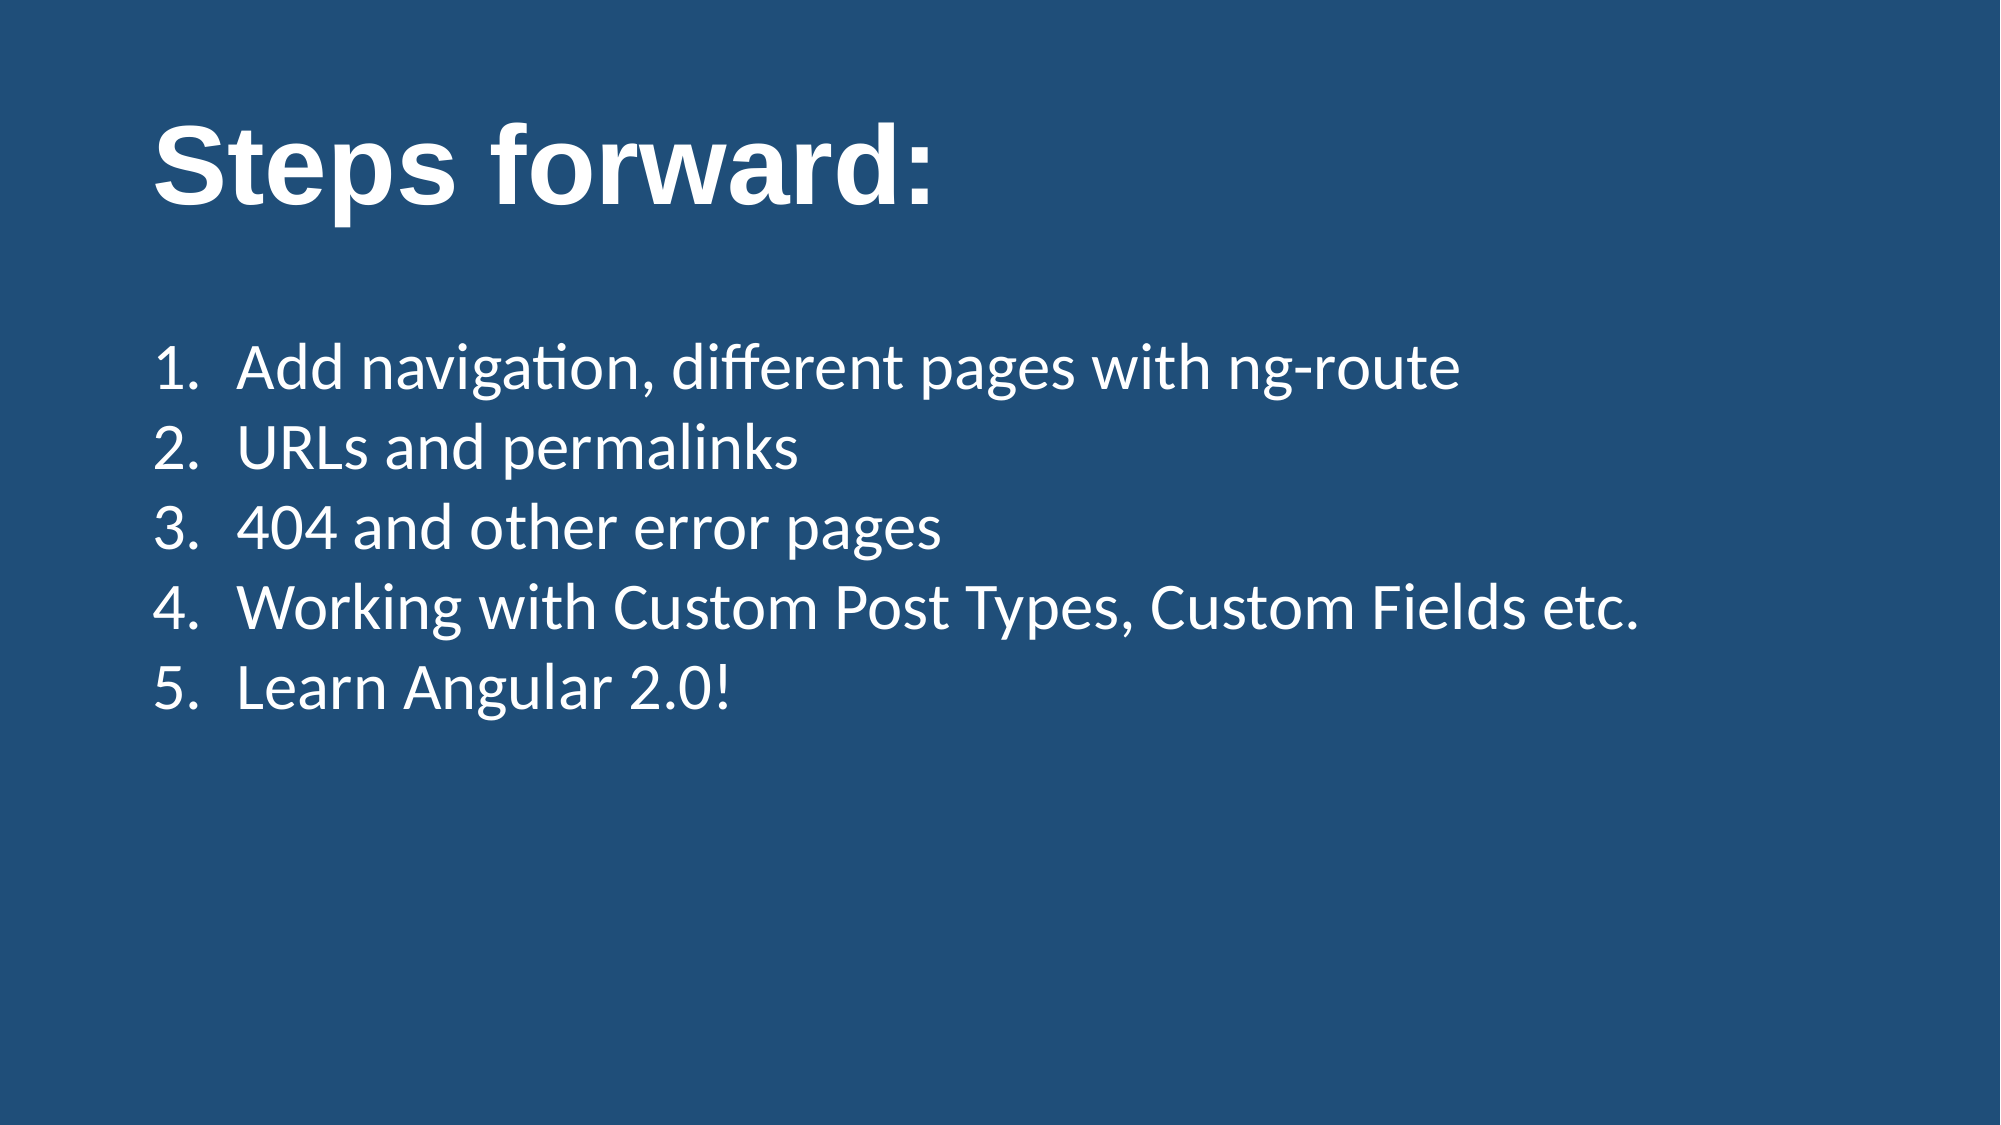

# Steps forward:
Add navigation, different pages with ng-route
URLs and permalinks
404 and other error pages
Working with Custom Post Types, Custom Fields etc.
Learn Angular 2.0!